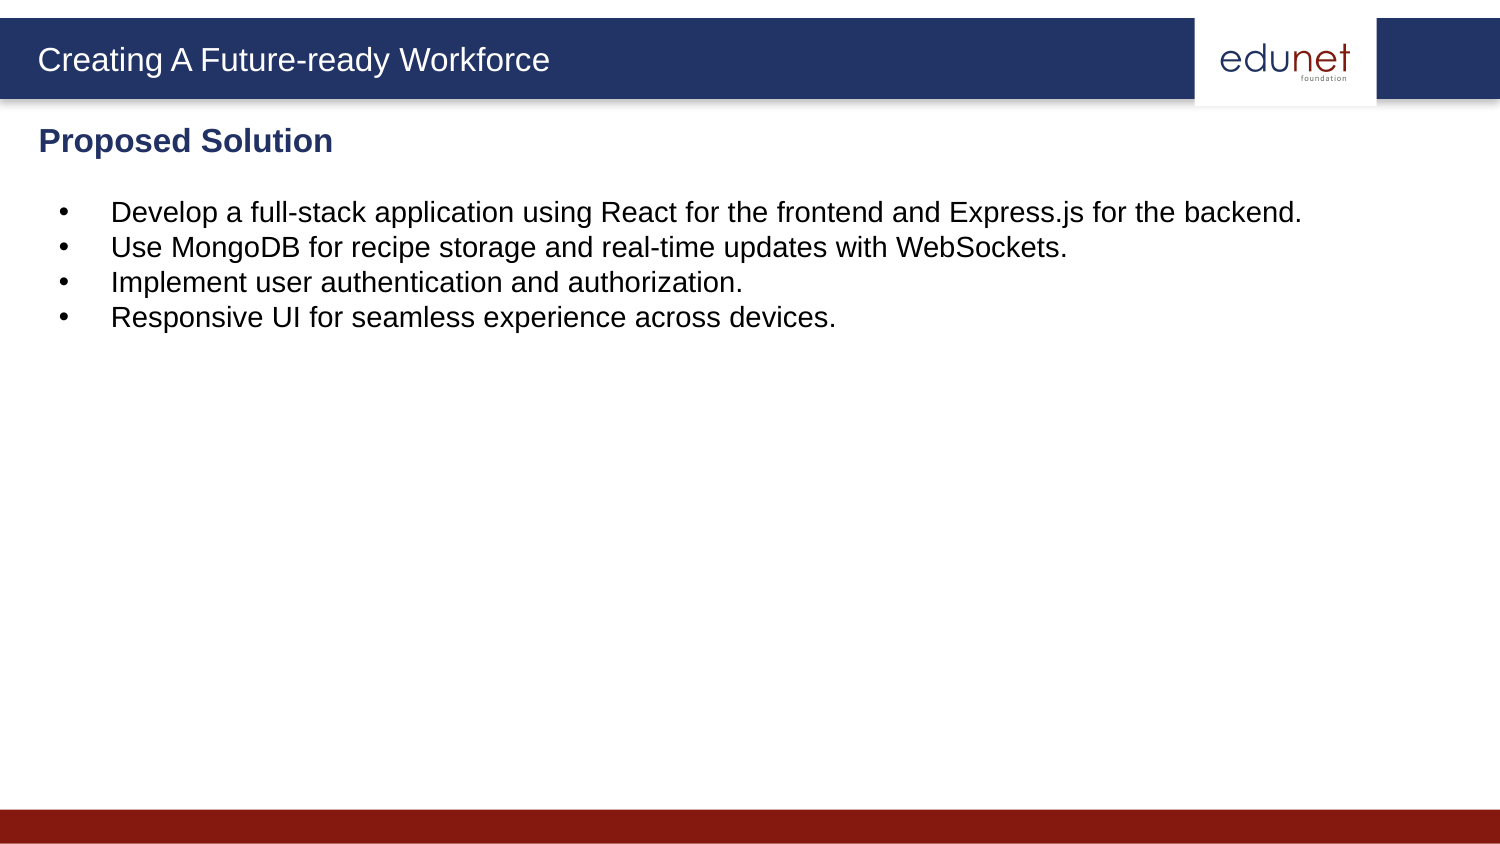

Proposed Solution
Develop a full-stack application using React for the frontend and Express.js for the backend.
Use MongoDB for recipe storage and real-time updates with WebSockets.
Implement user authentication and authorization.
Responsive UI for seamless experience across devices.